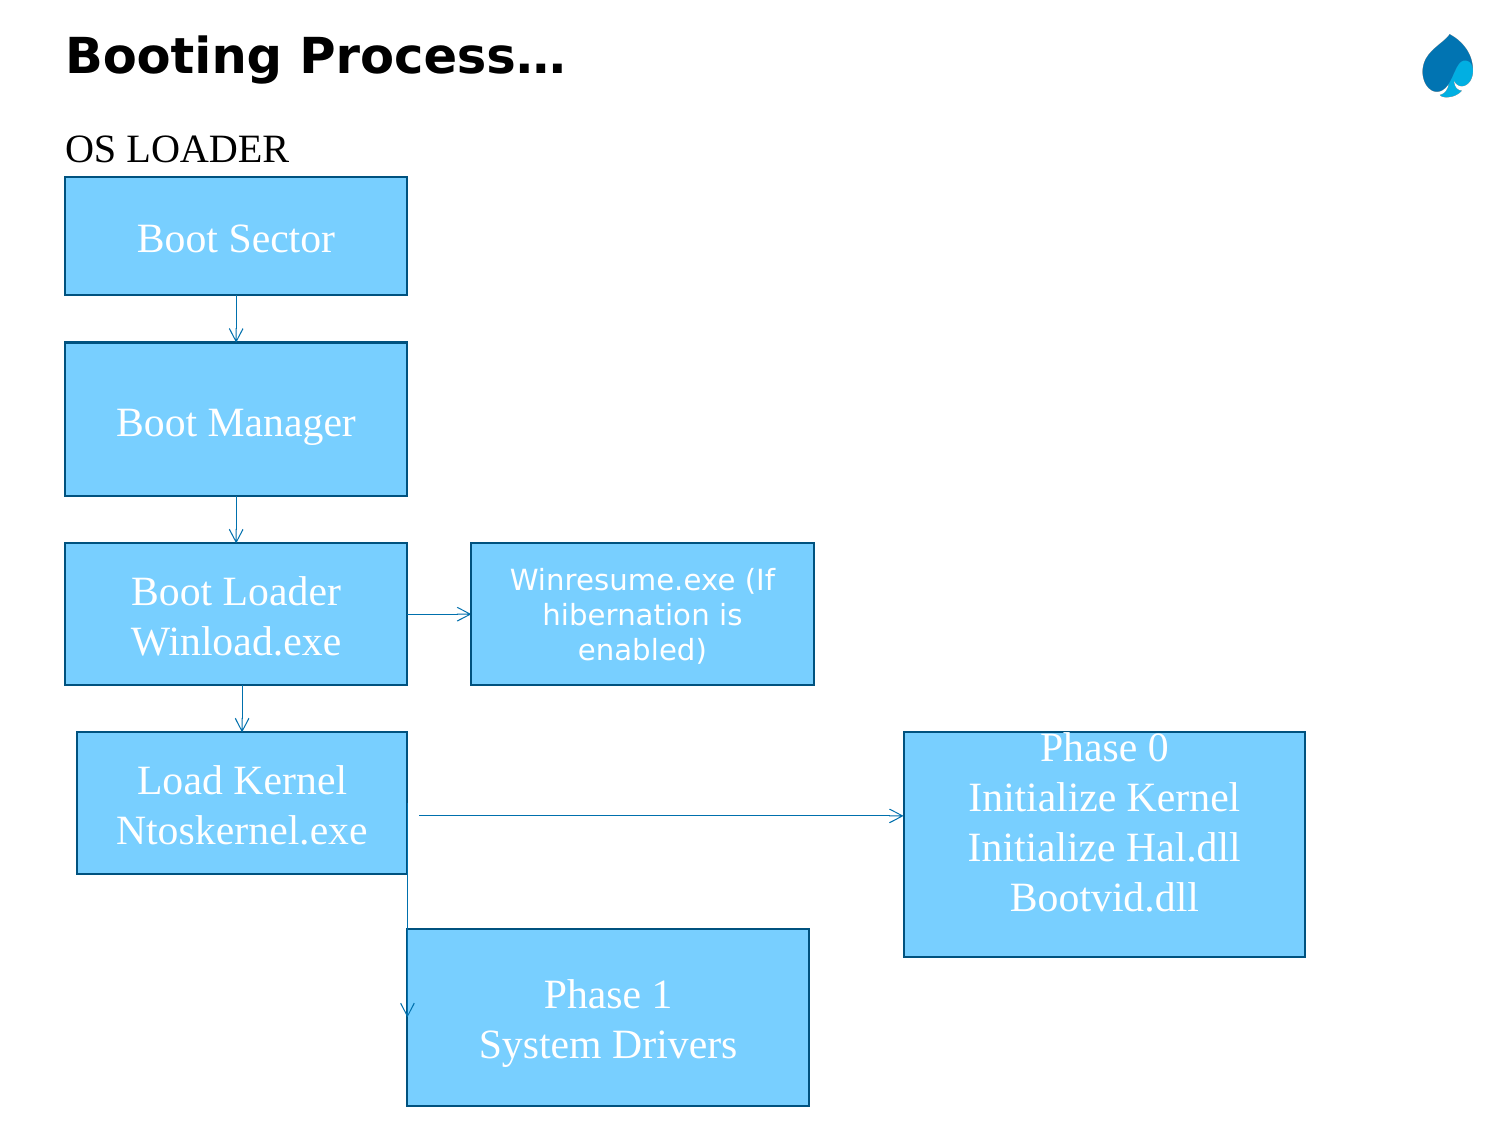

# Booting Process… OS LOADER
Boot Sector
Boot Manager
Boot Loader
Winload.exe
Winresume.exe (If hibernation is enabled)
Load Kernel
Ntoskernel.exe
Phase 0
Initialize Kernel
Initialize Hal.dll
Bootvid.dll

Phase 1
System Drivers